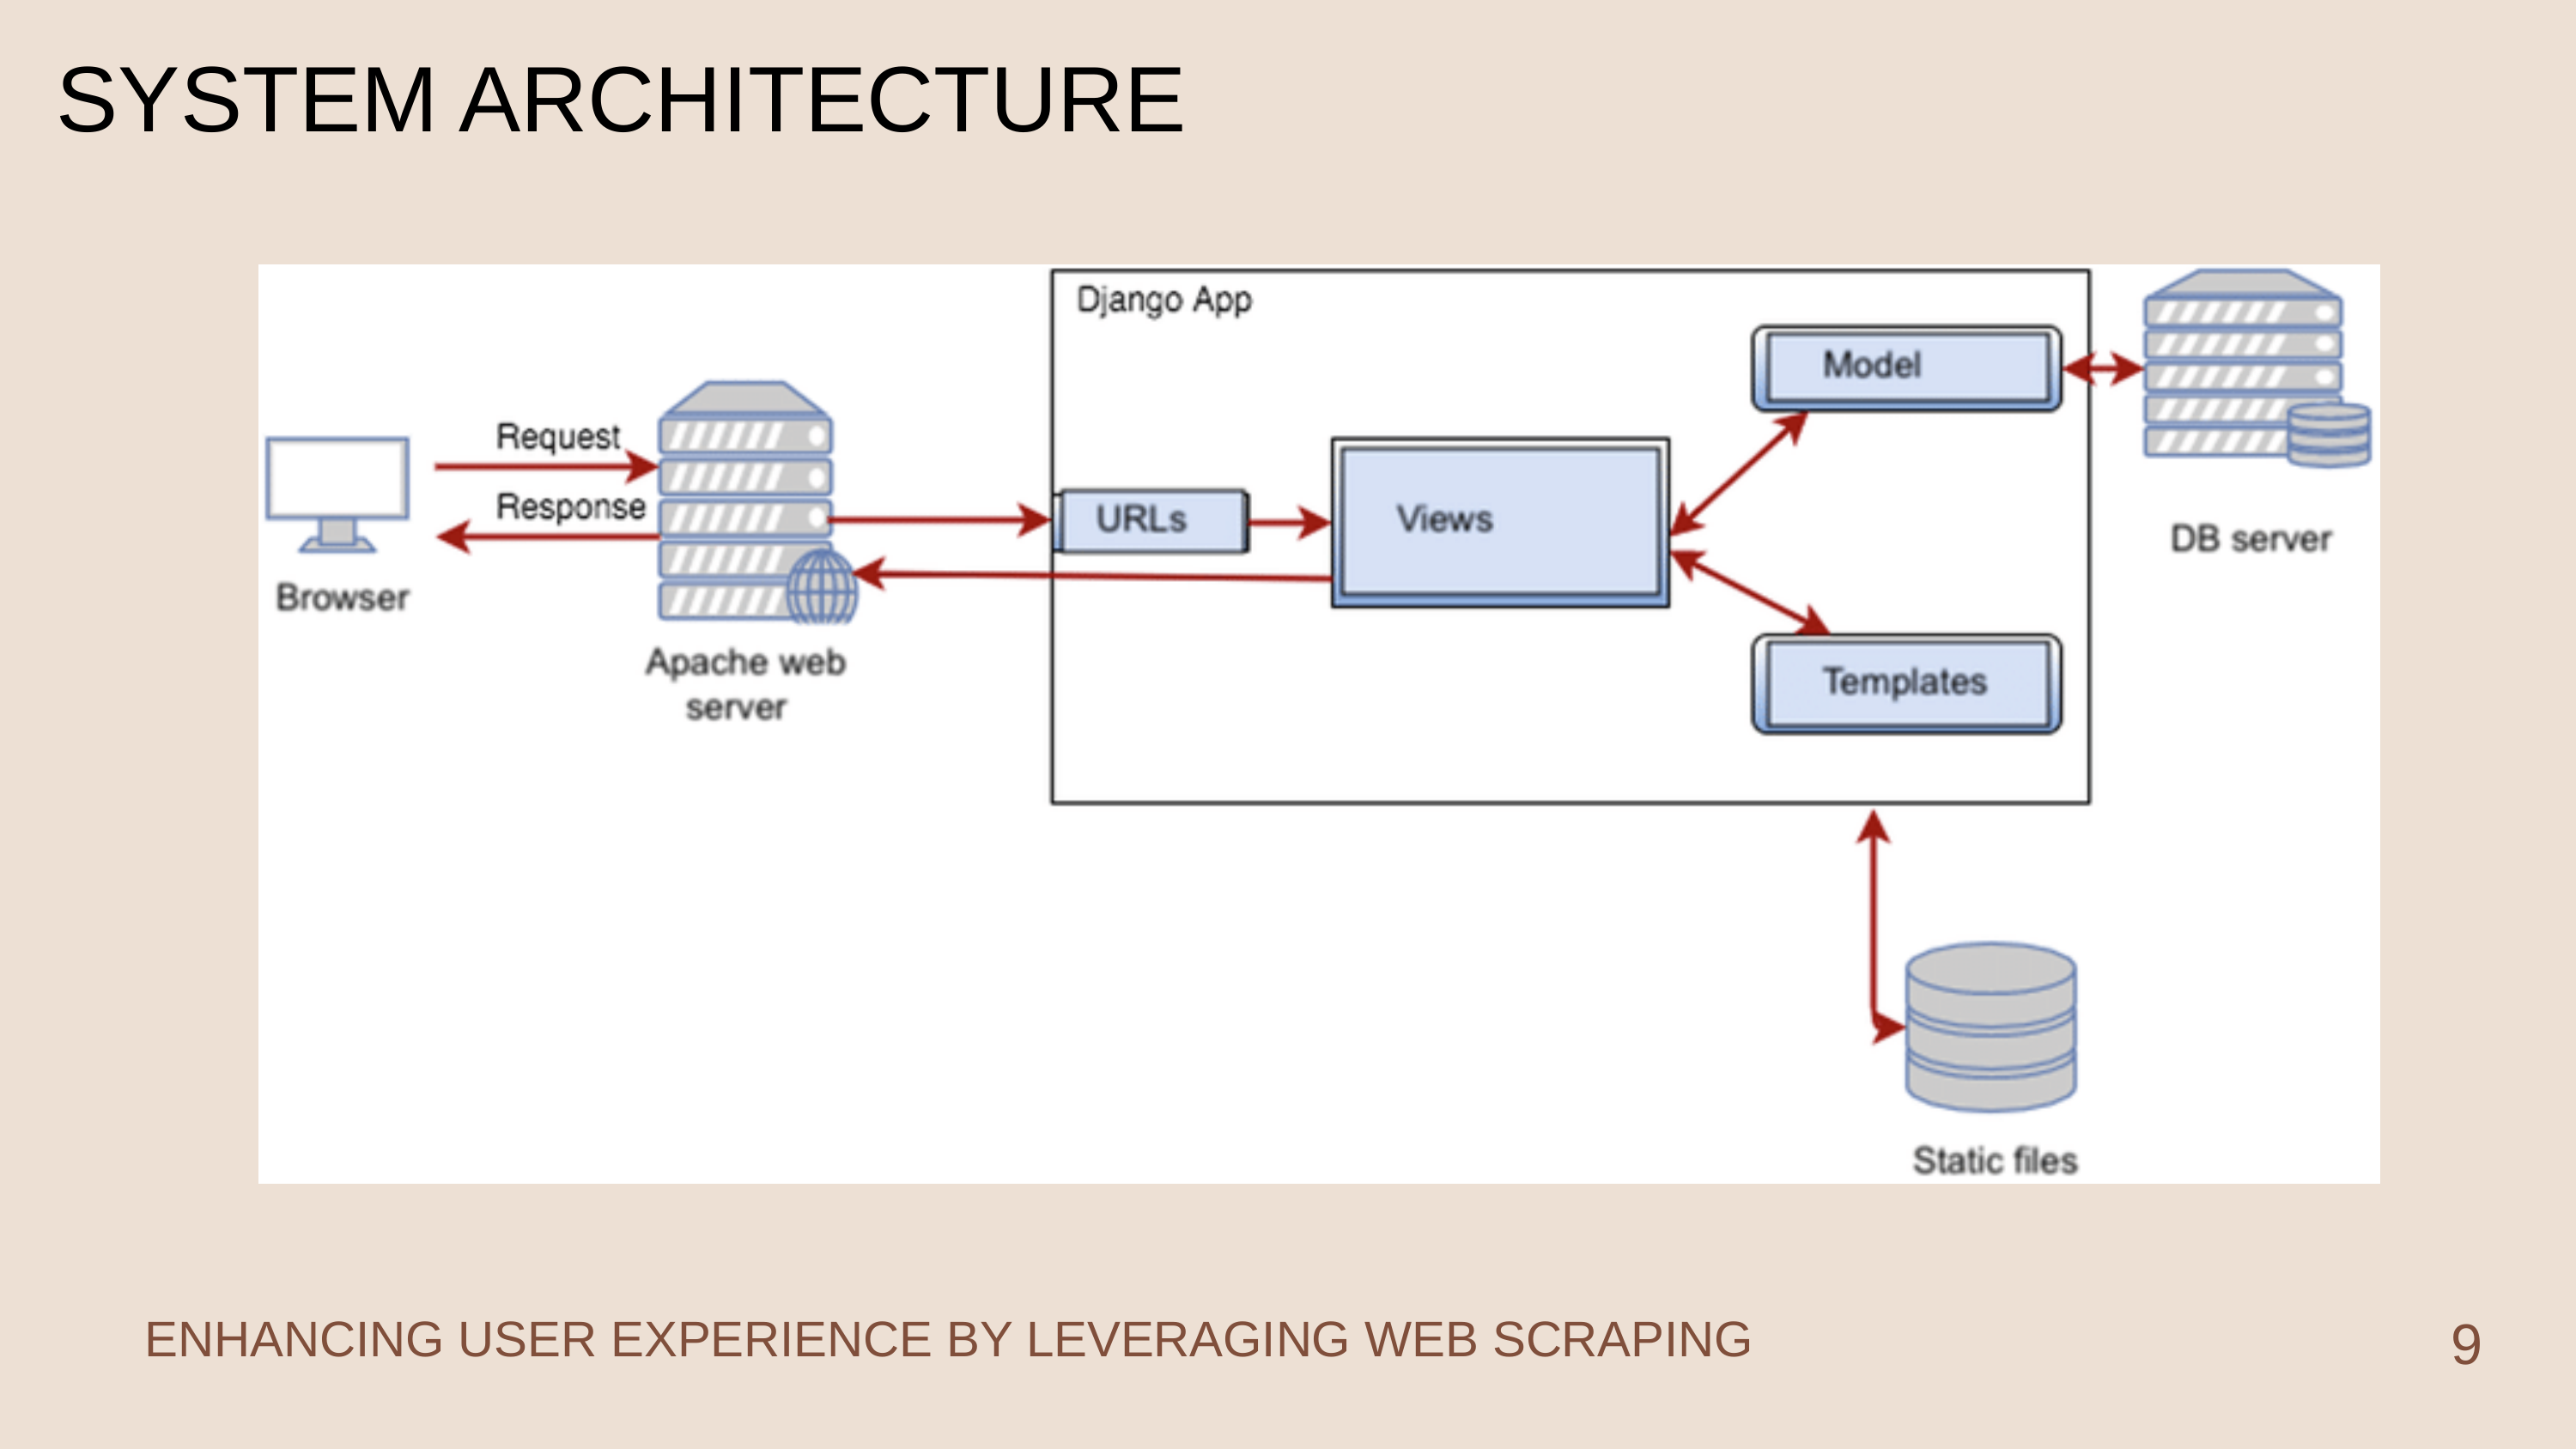

SYSTEM ARCHITECTURE

9
ENHANCING USER EXPERIENCE BY LEVERAGING WEB SCRAPING